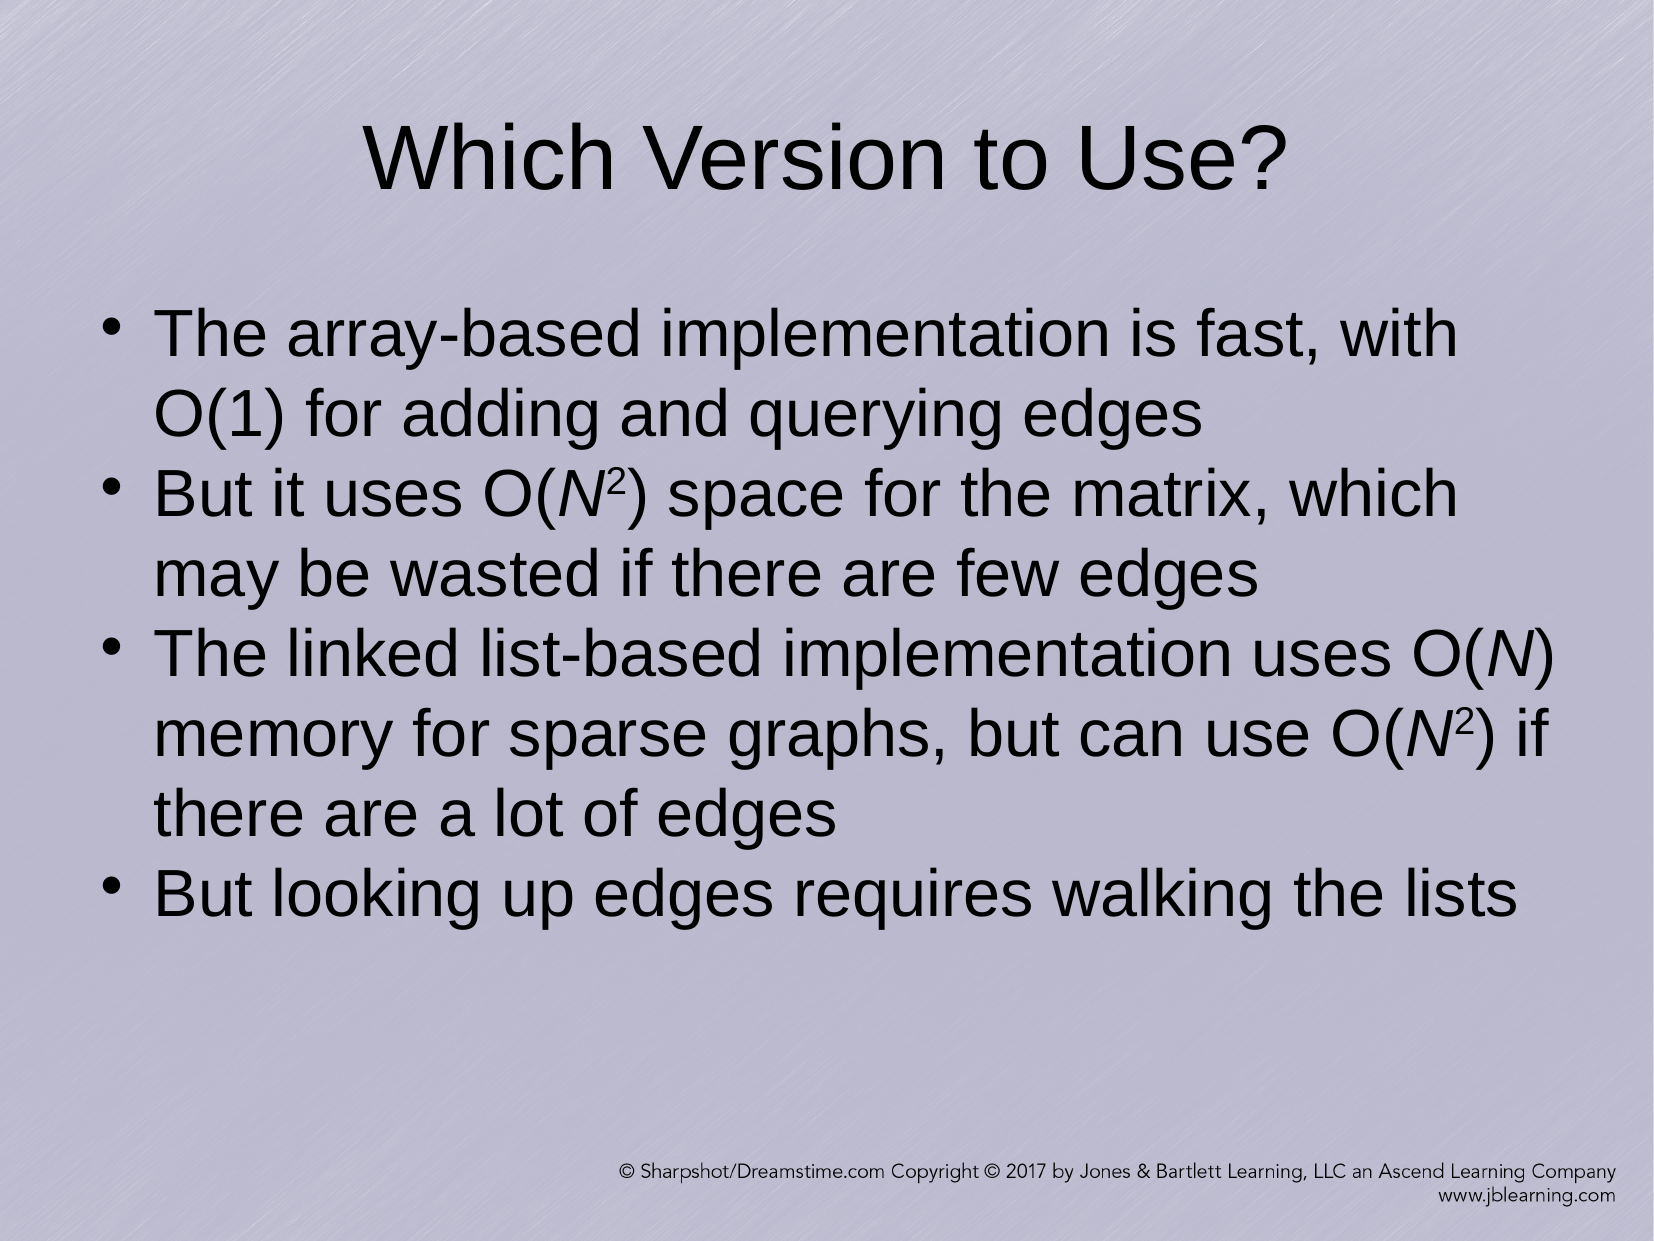

Which Version to Use?
The array-based implementation is fast, with
	O(1) for adding and querying edges
But it uses O(N2) space for the matrix, which may be wasted if there are few edges
The linked list-based implementation uses O(N) memory for sparse graphs, but can use O(N2) if there are a lot of edges
But looking up edges requires walking the lists